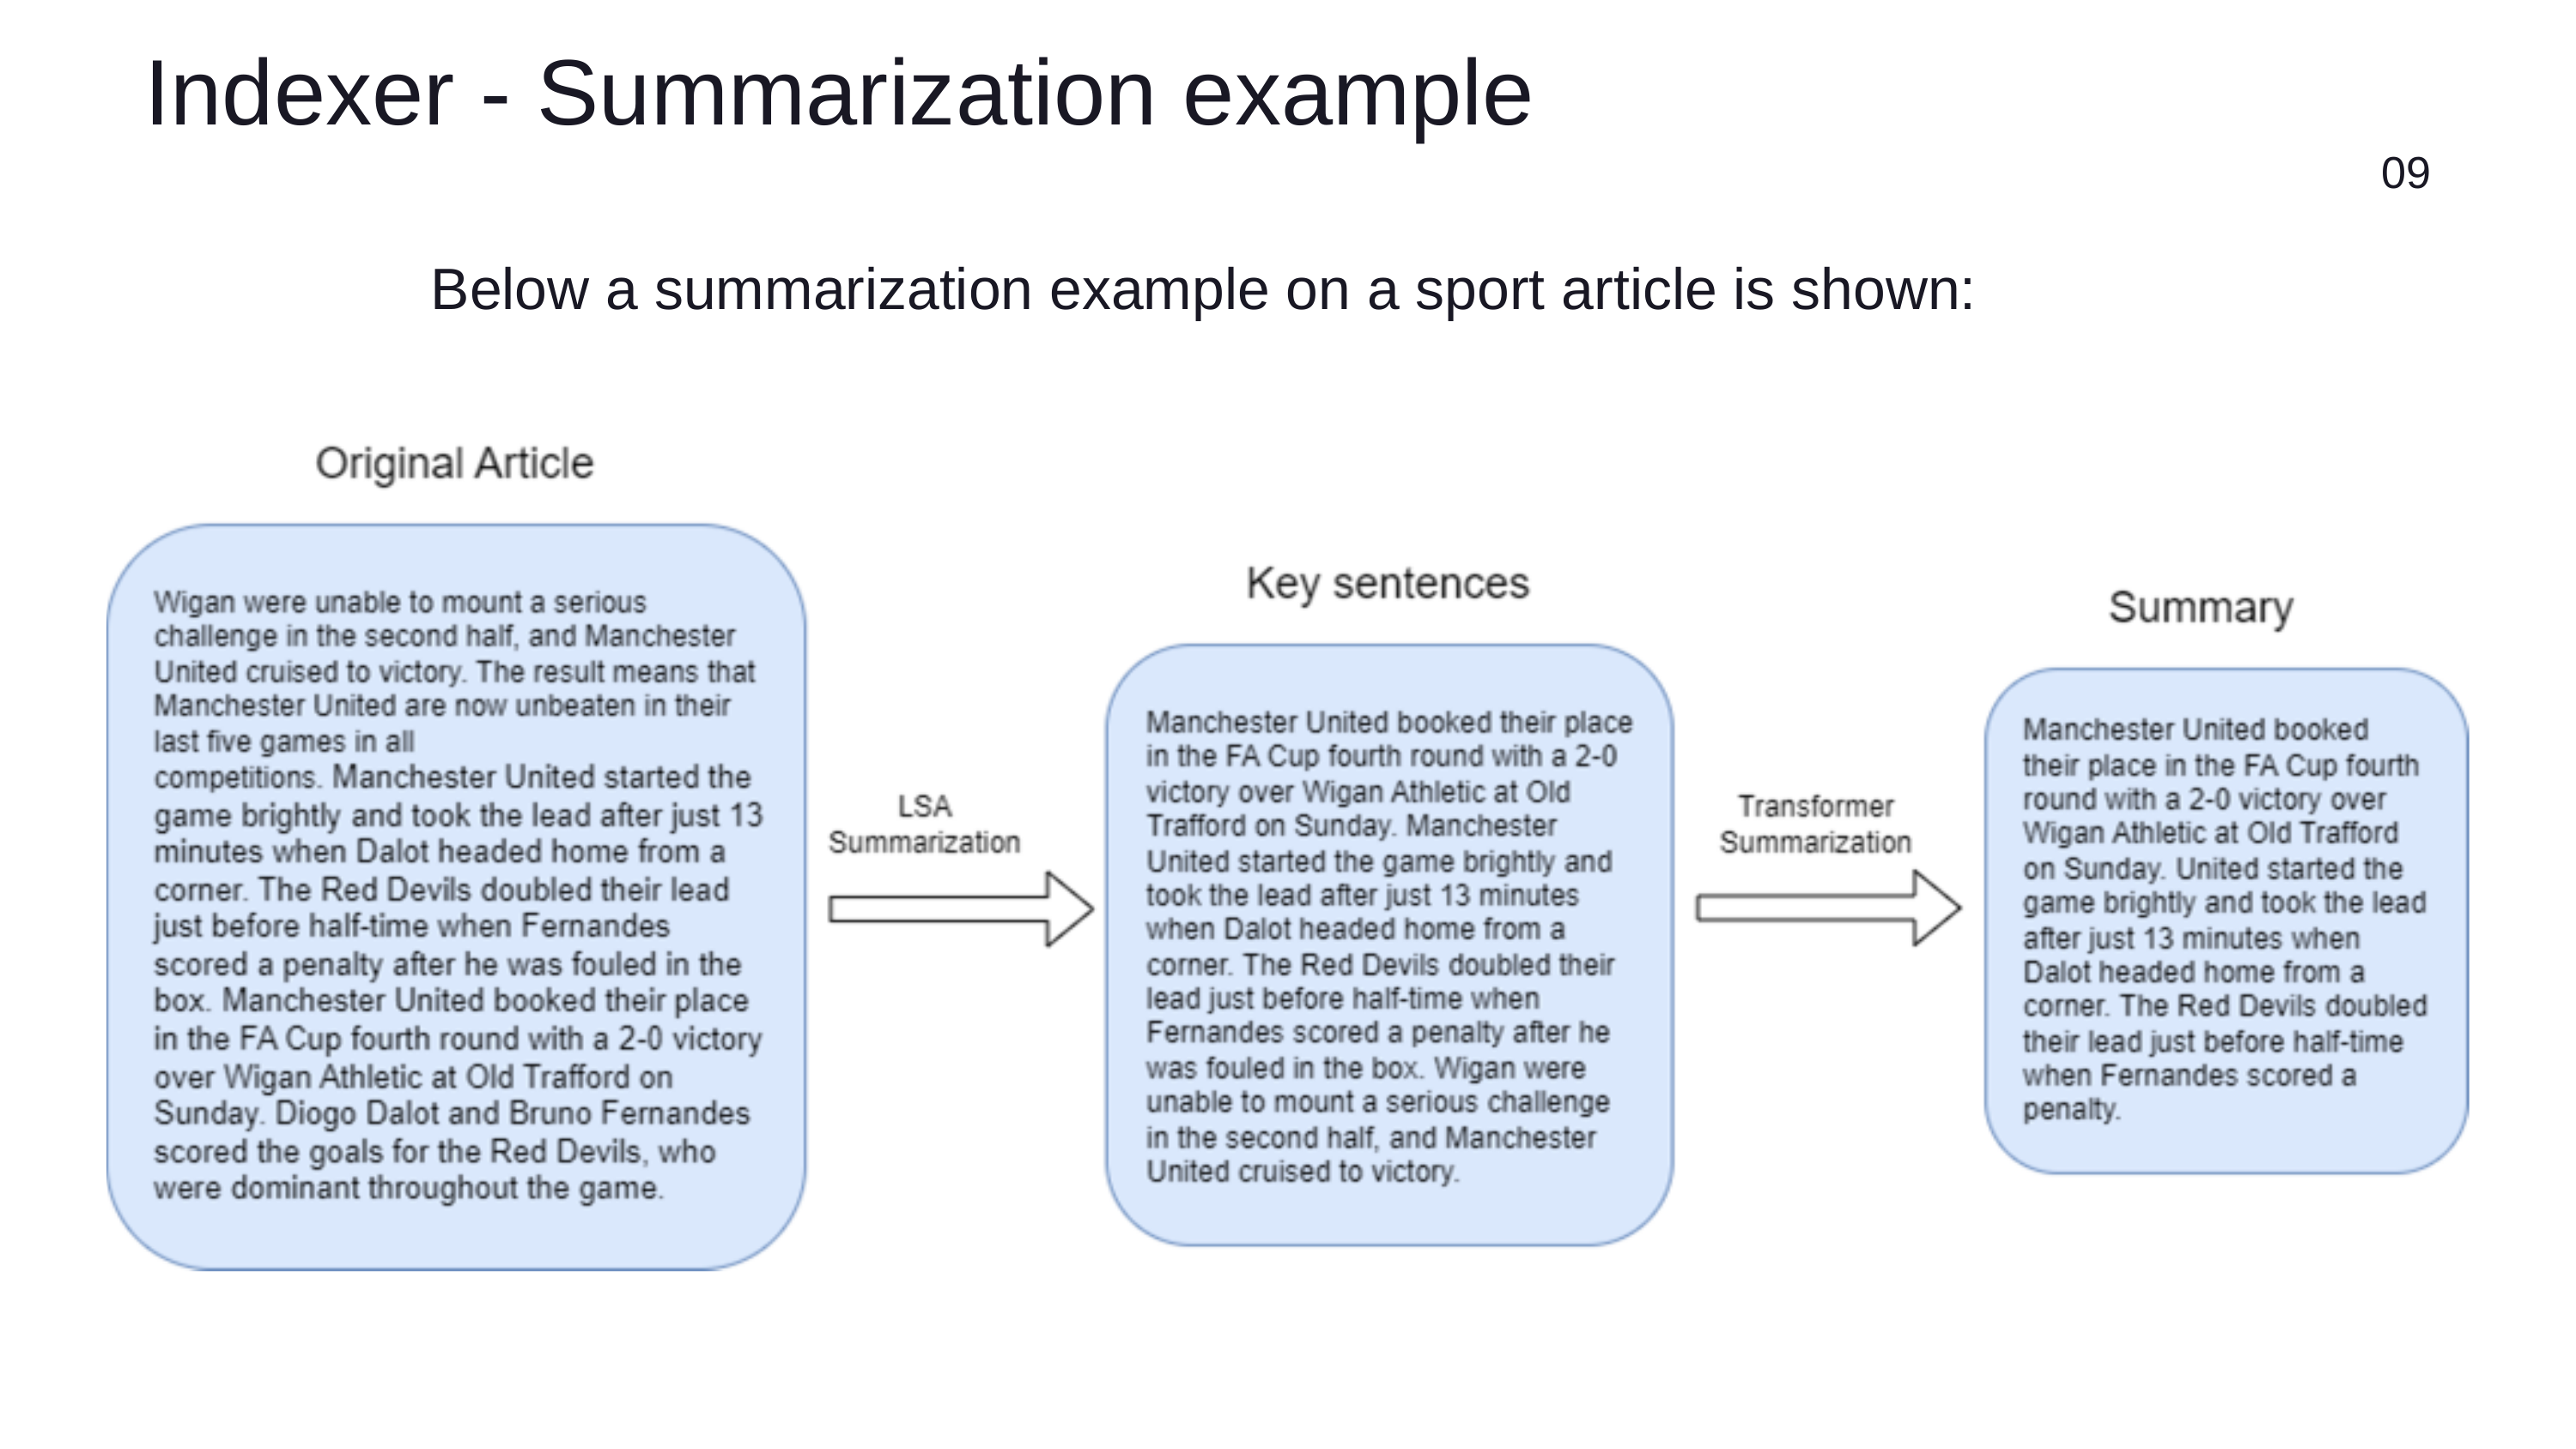

Indexer - Summarization example
09
Below a summarization example on a sport article is shown: